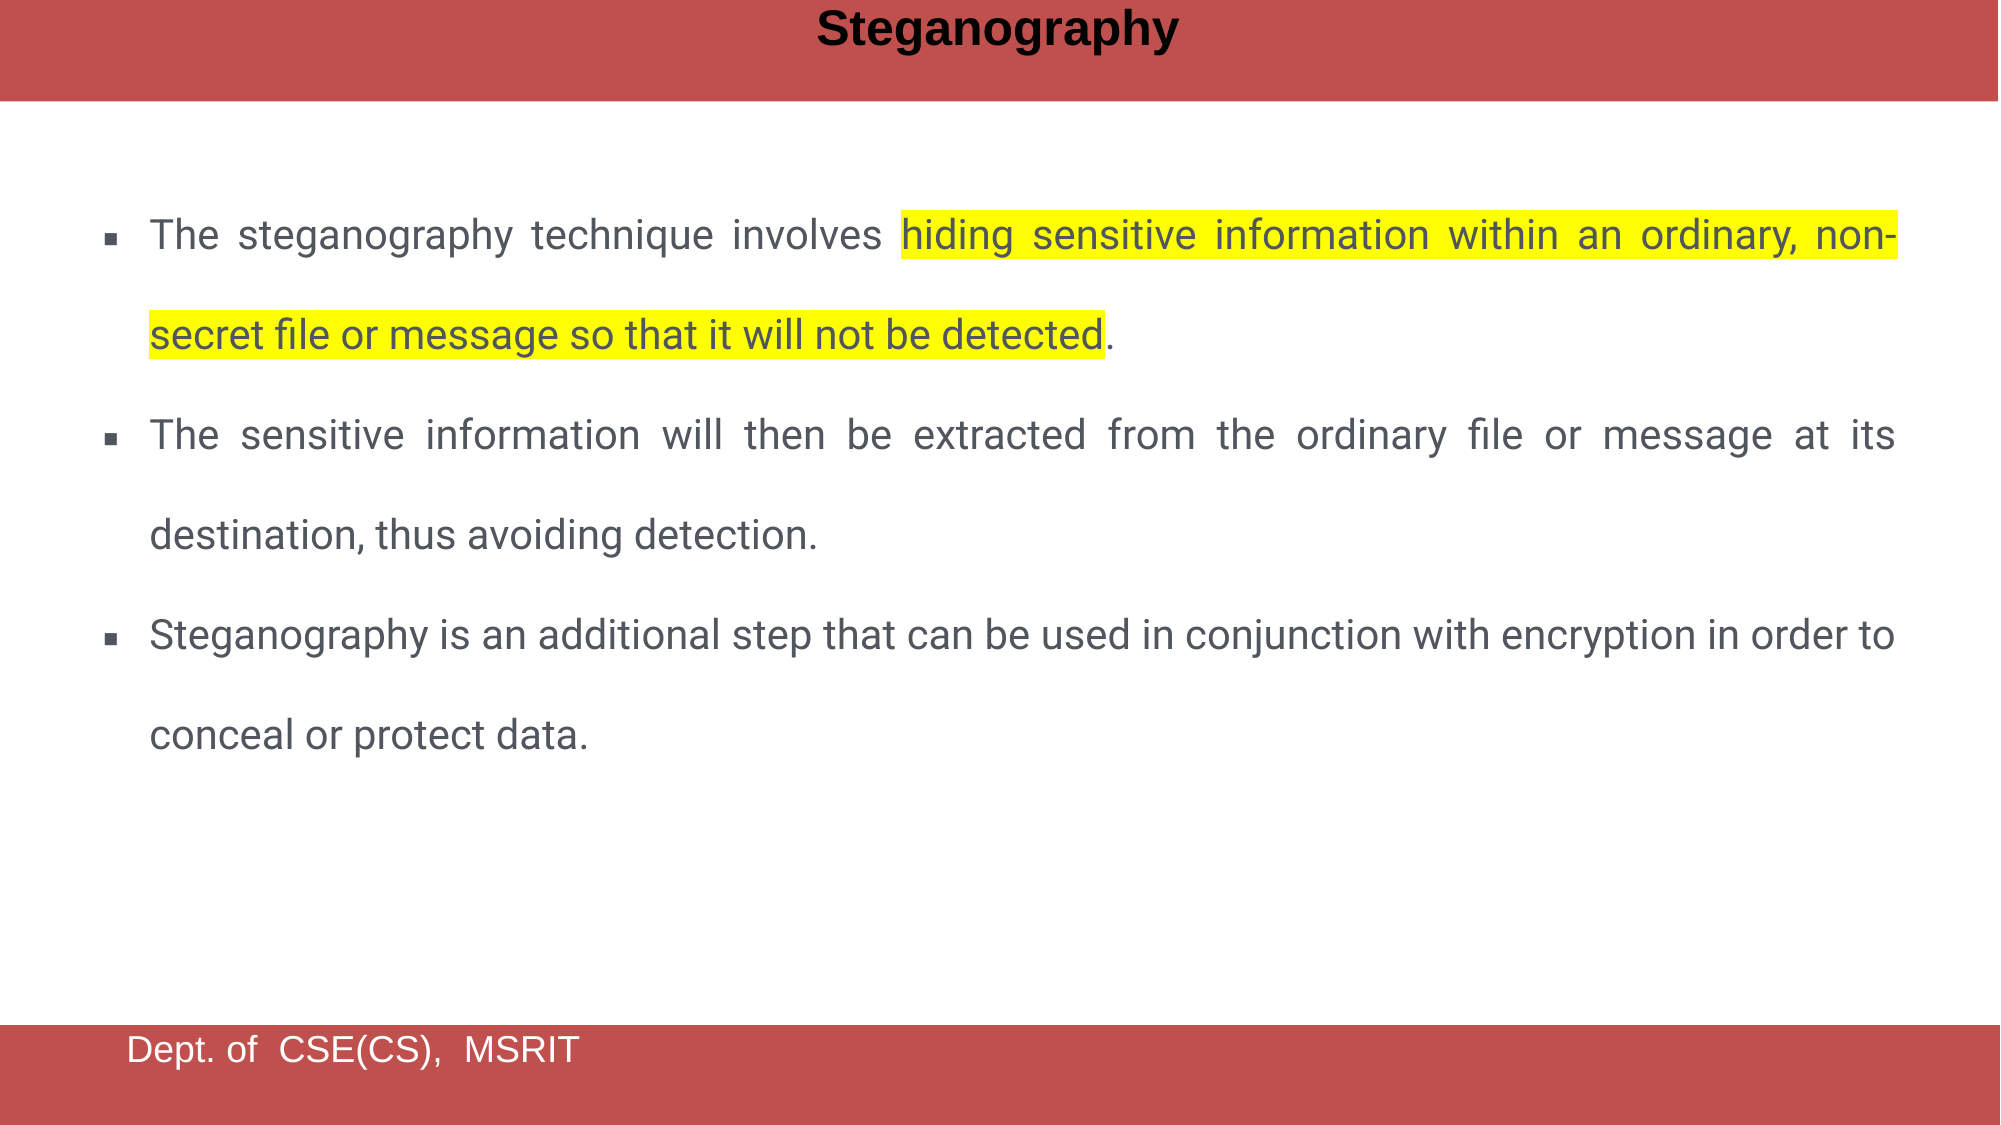

Steganography
The steganography technique involves hiding sensitive information within an ordinary, non-secret file or message so that it will not be detected.
The sensitive information will then be extracted from the ordinary file or message at its destination, thus avoiding detection.
Steganography is an additional step that can be used in conjunction with encryption in order to conceal or protect data.

Dept. of  CSE(CS),  MSRIT